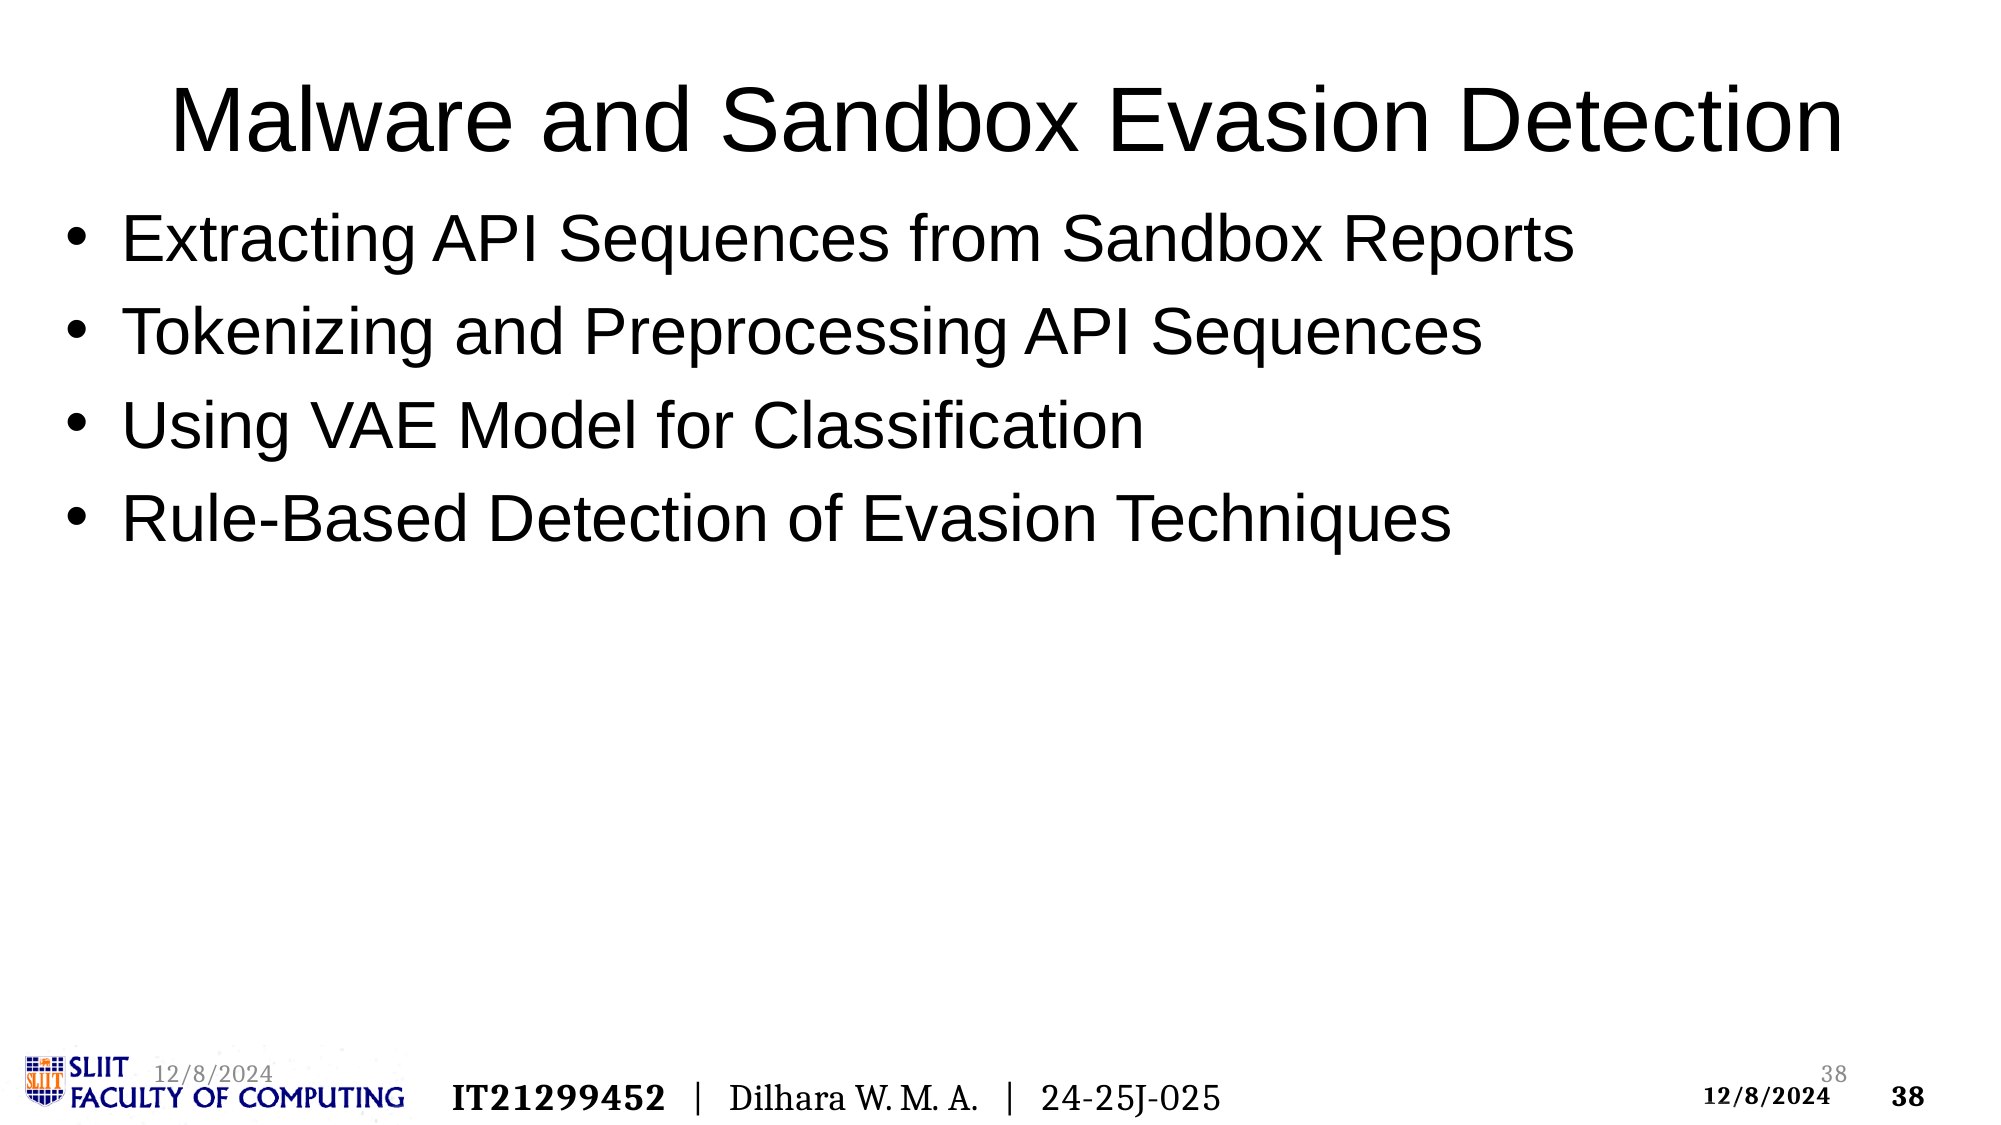

# Malware and Sandbox Evasion Detection
Extracting API Sequences from Sandbox Reports
Tokenizing and Preprocessing API Sequences
Using VAE Model for Classification
Rule-Based Detection of Evasion Techniques

12/8/2024
38
IT21299452   |   Dilhara W. M. A.   |   24-25J-025